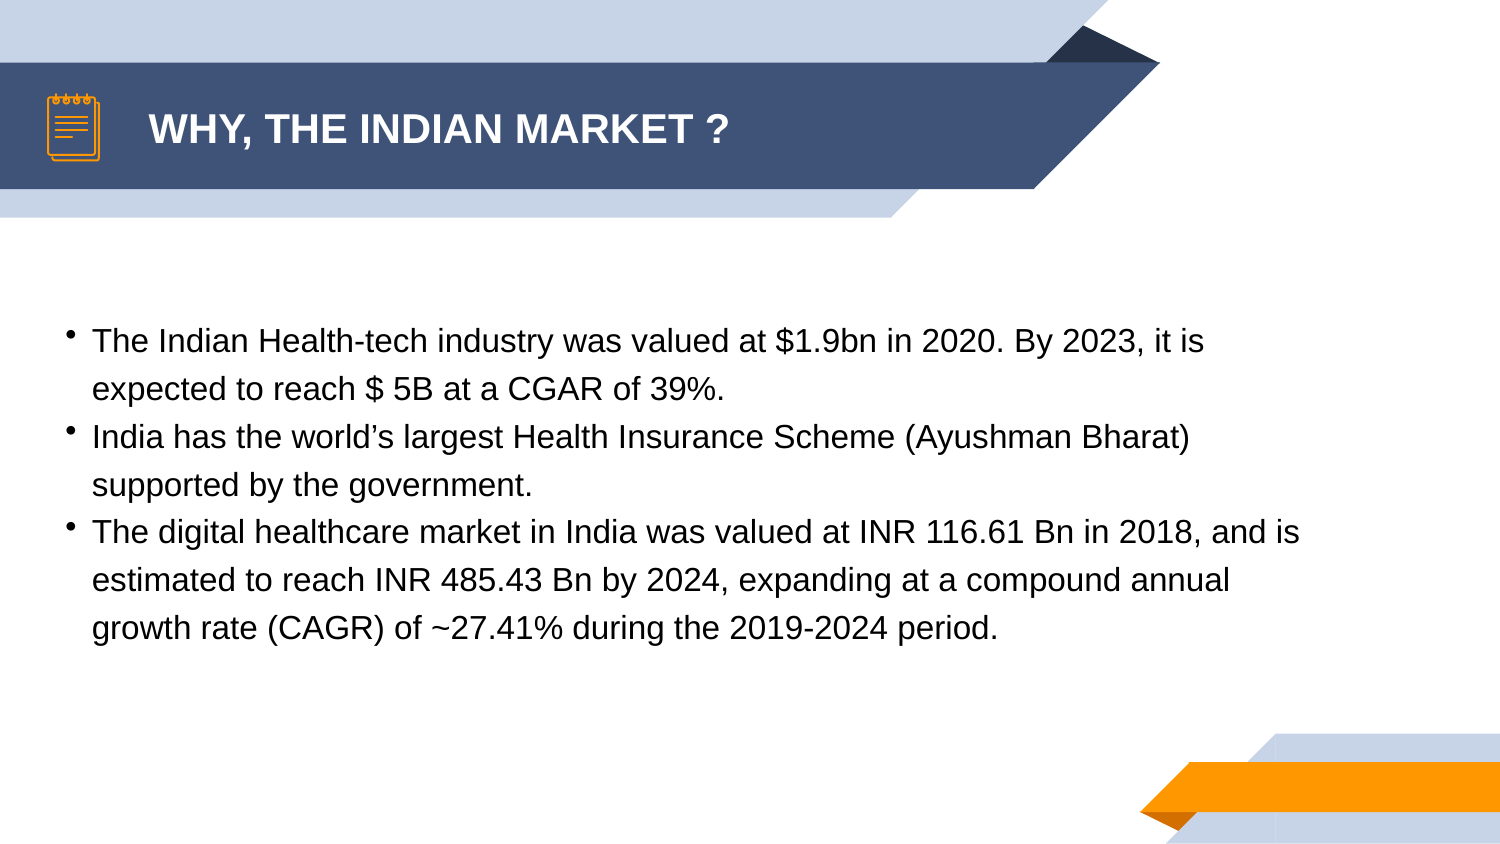

# WHY, THE INDIAN MARKET ?

The Indian Health-tech industry was valued at $1.9bn in 2020. By 2023, it is expected to reach $ 5B at a CGAR of 39%.
India has the world’s largest Health Insurance Scheme (Ayushman Bharat) supported by the government.
The digital healthcare market in India was valued at INR 116.61 Bn in 2018, and is estimated to reach INR 485.43 Bn by 2024, expanding at a compound annual growth rate (CAGR) of ~27.41% during the 2019-2024 period.
5